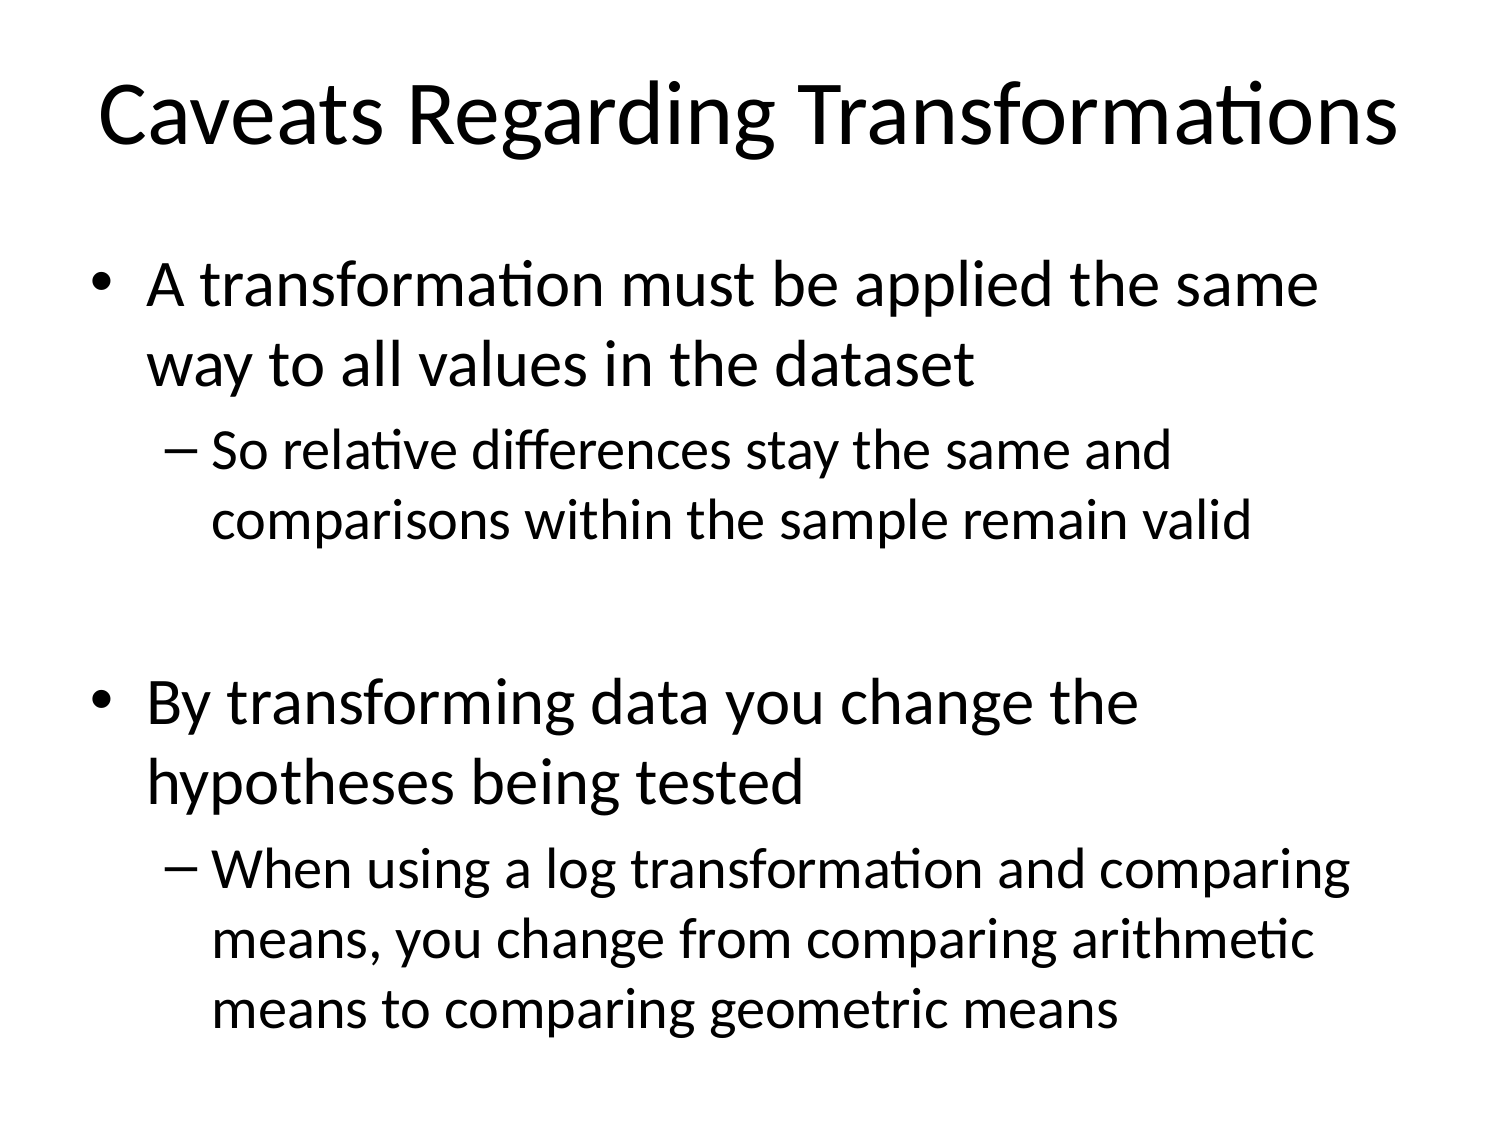

Caveats Regarding Transformations
A transformation must be applied the same way to all values in the dataset
So relative differences stay the same and comparisons within the sample remain valid

By transforming data you change the hypotheses being tested
When using a log transformation and comparing means, you change from comparing arithmetic means to comparing geometric means